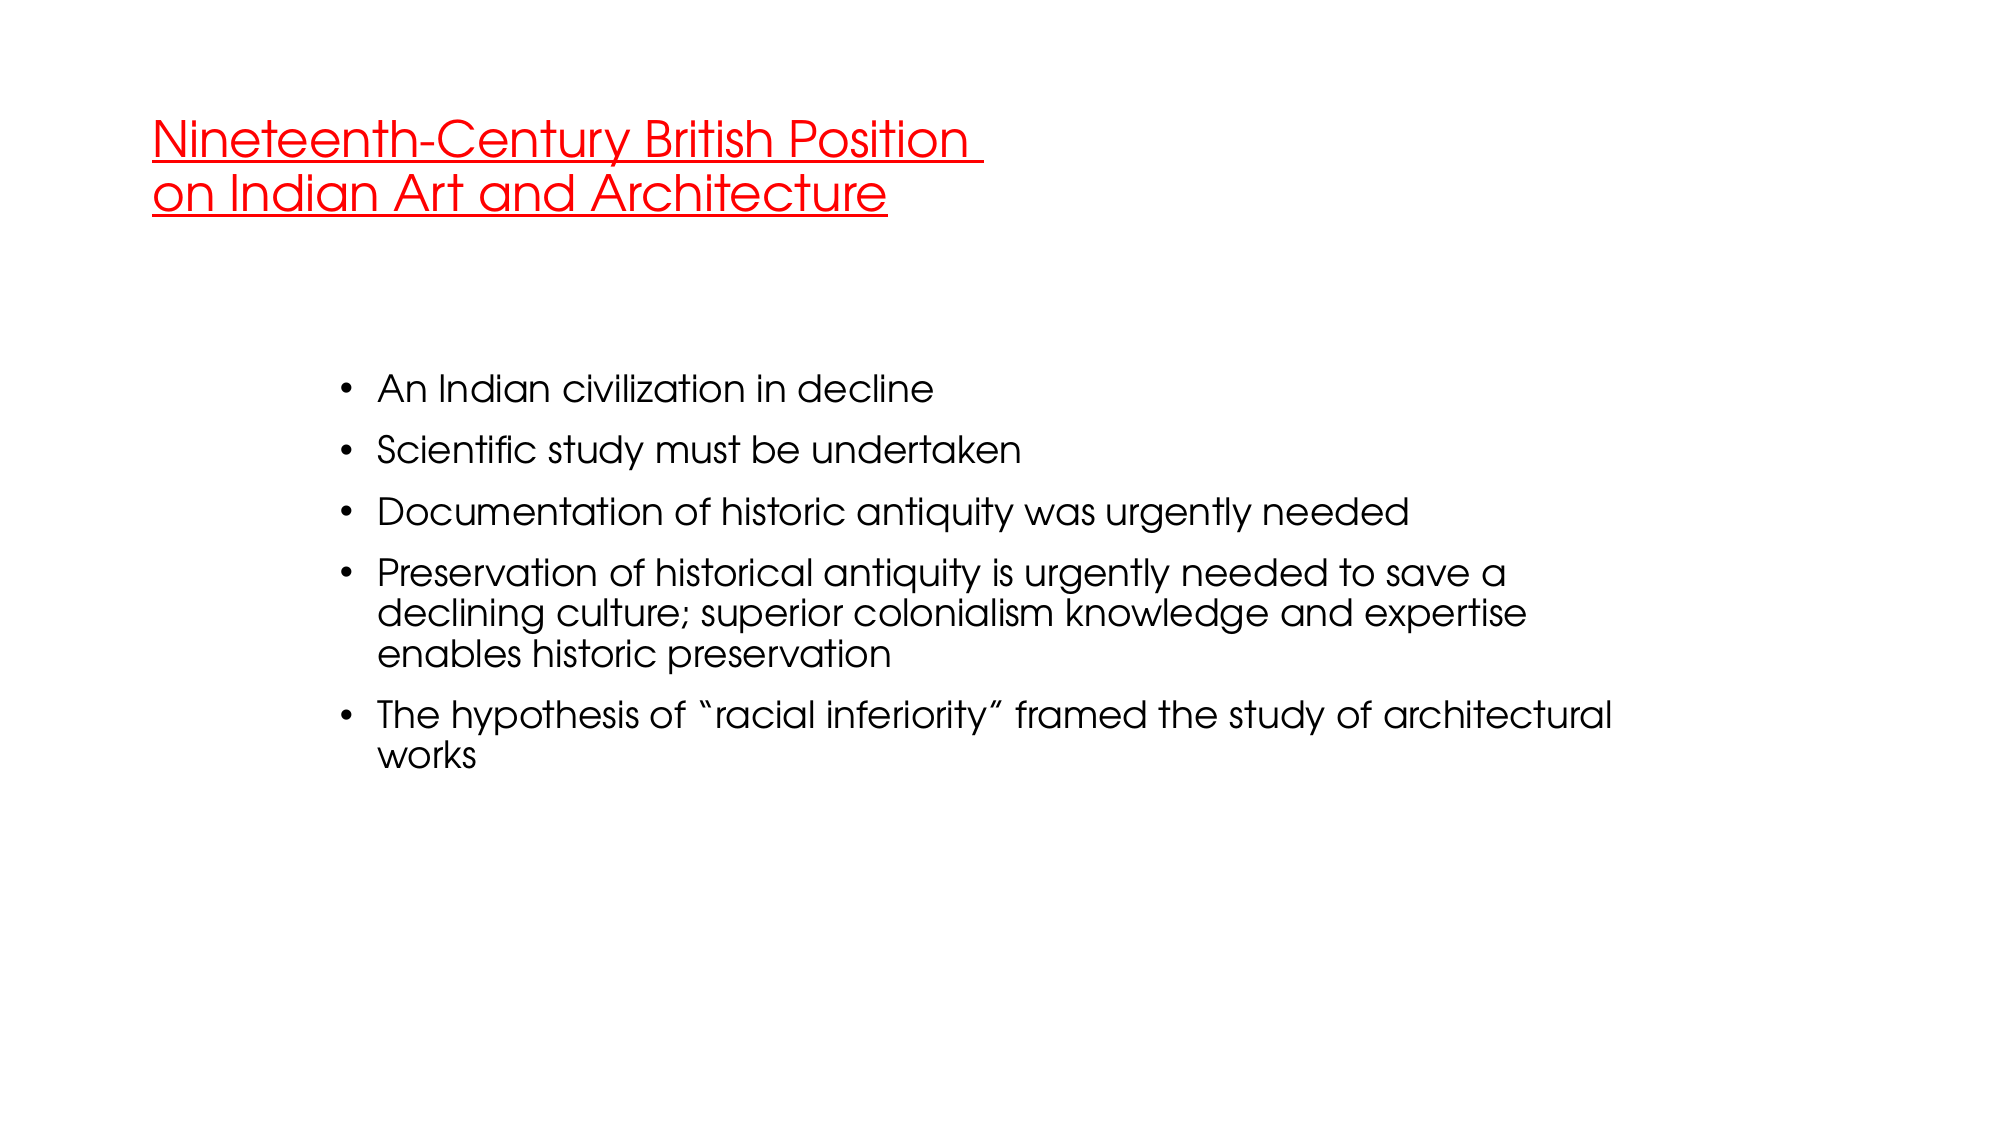

# Nineteenth-Century British Position on Indian Art and Architecture
An Indian civilization in decline
Scientific study must be undertaken
Documentation of historic antiquity was urgently needed
Preservation of historical antiquity is urgently needed to save a declining culture; superior colonialism knowledge and expertise enables historic preservation
The hypothesis of “racial inferiority” framed the study of architectural works